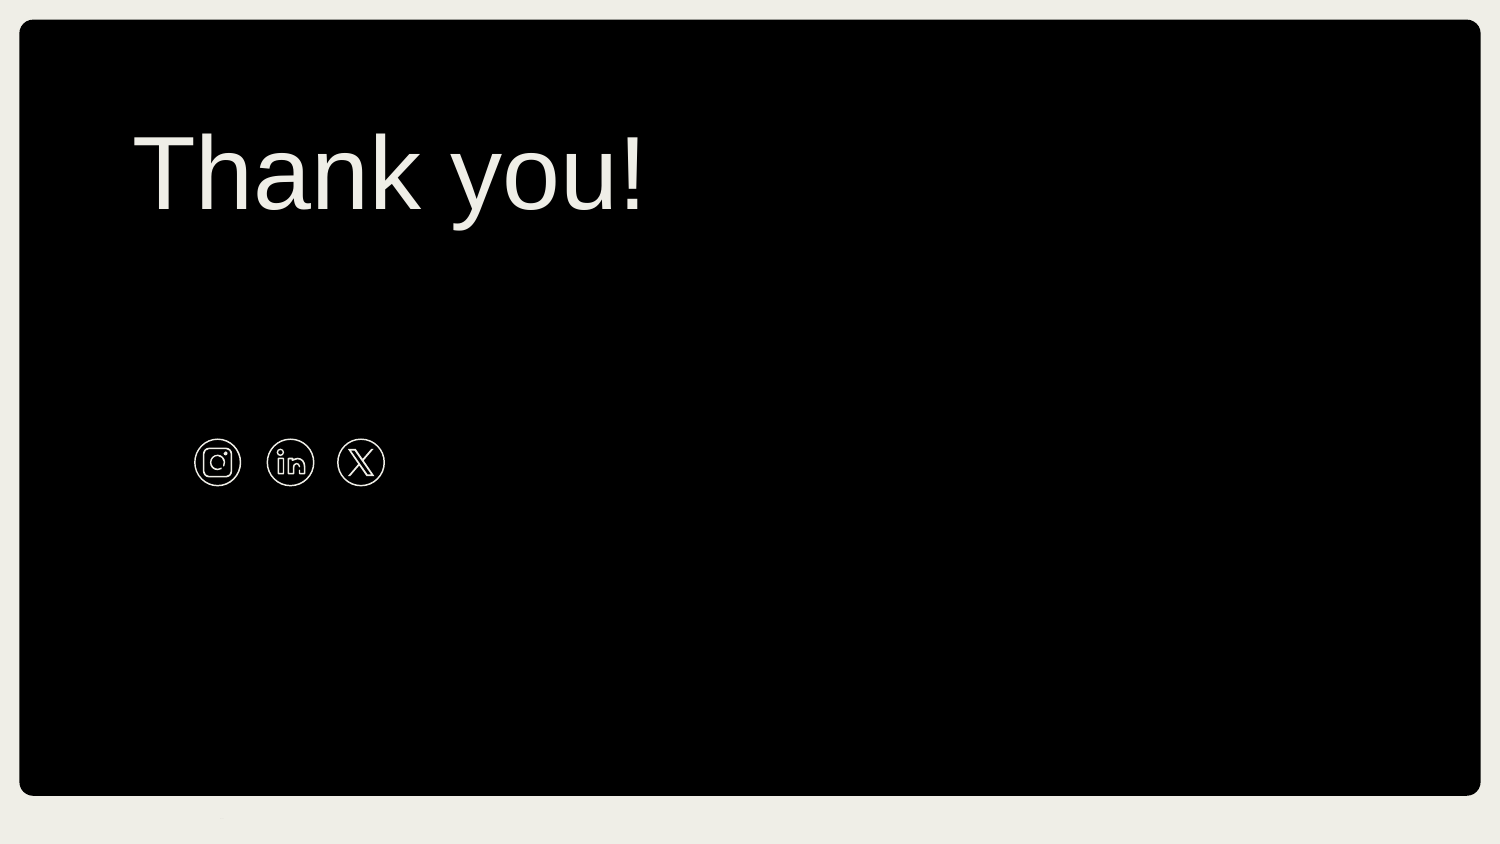

# Thank you!
Do you have any questions?

+91 620 421 838
DD/MM/YYYY
www.yourwebsite.com
Your Company Name